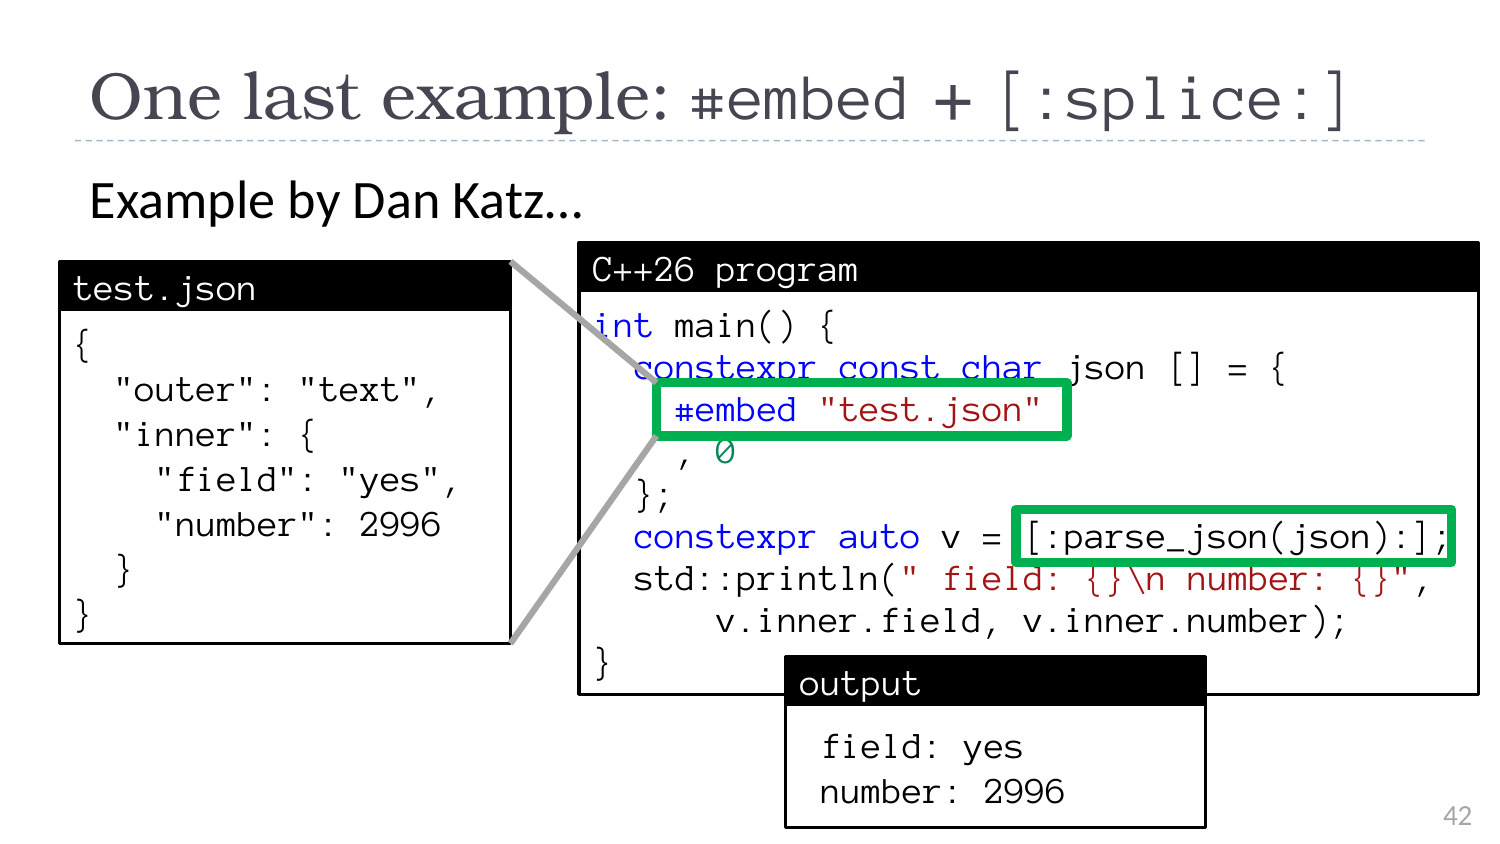

# One last example: #embed + [:splice:]
Example by Dan Katz…
C++26 program
int main() {
  constexpr const char json [] = {
    #embed "test.json"
    , 0
  };
  constexpr auto v = [:parse_json(json):];
  std::println(" field: {}\n number: {}",
      v.inner.field, v.inner.number);
}
test.json
{
  "outer": "text",
  "inner": {
    "field": "yes",
    "number": 2996
  }
}

output
 field: yes
 number: 2996
42